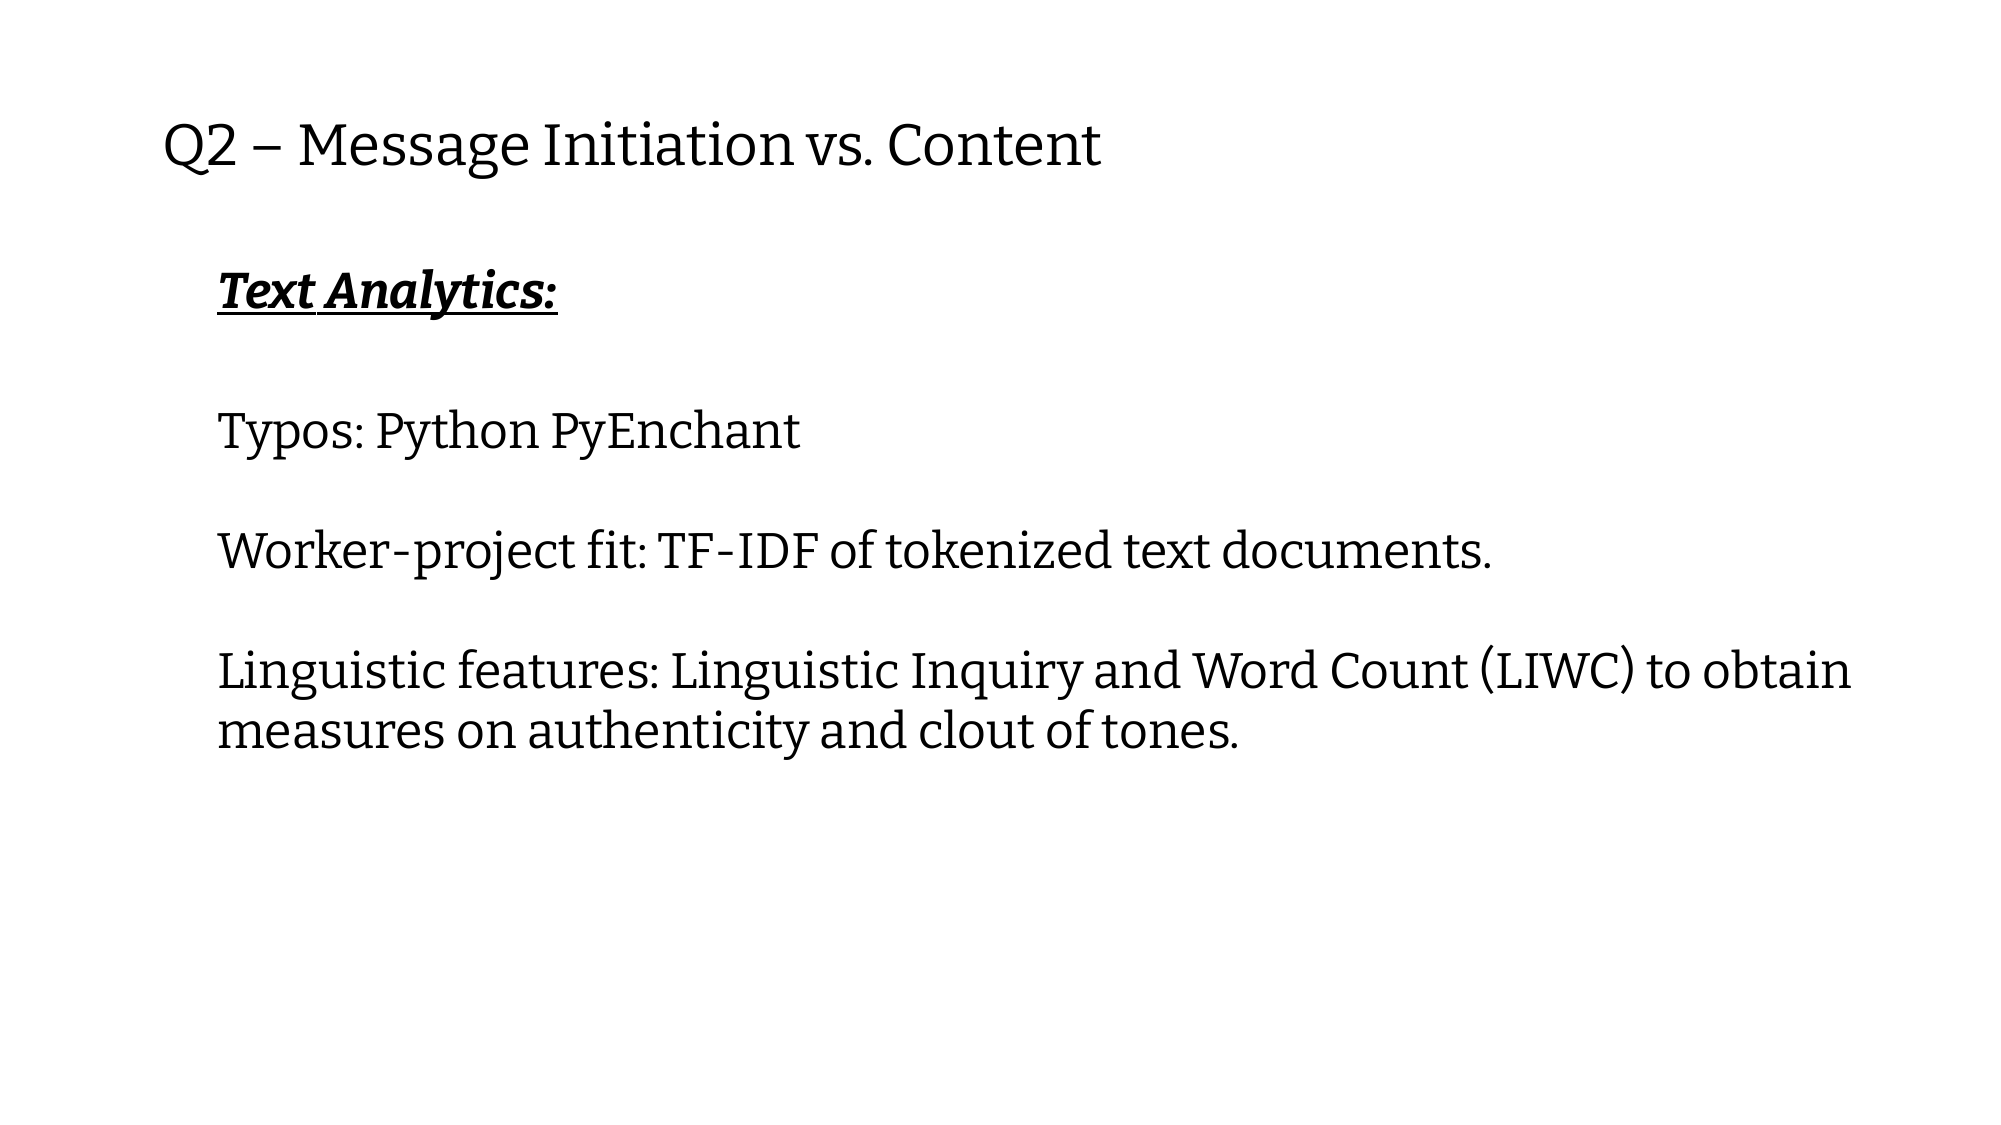

Q2 – Message Initiation vs. Content
Text Analytics:

Typos: Python PyEnchant

Worker-project fit: TF-IDF of tokenized text documents.

Linguistic features: Linguistic Inquiry and Word Count (LIWC) to obtain measures on authenticity and clout of tones.